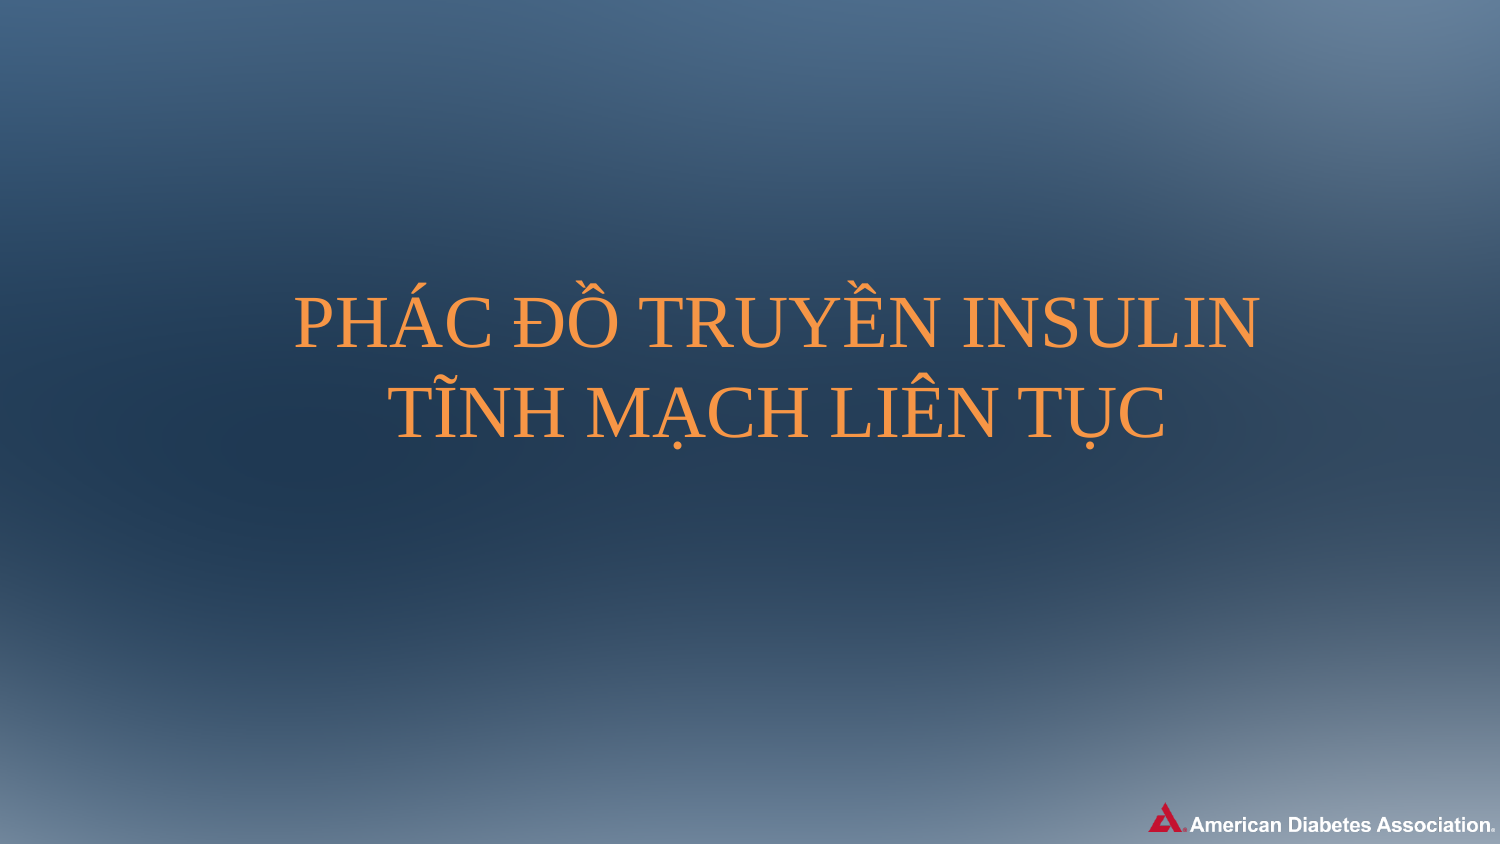

PHÁC ĐỒ TRUYỀN INSULIN TĨNH MẠCH LIÊN TỤC